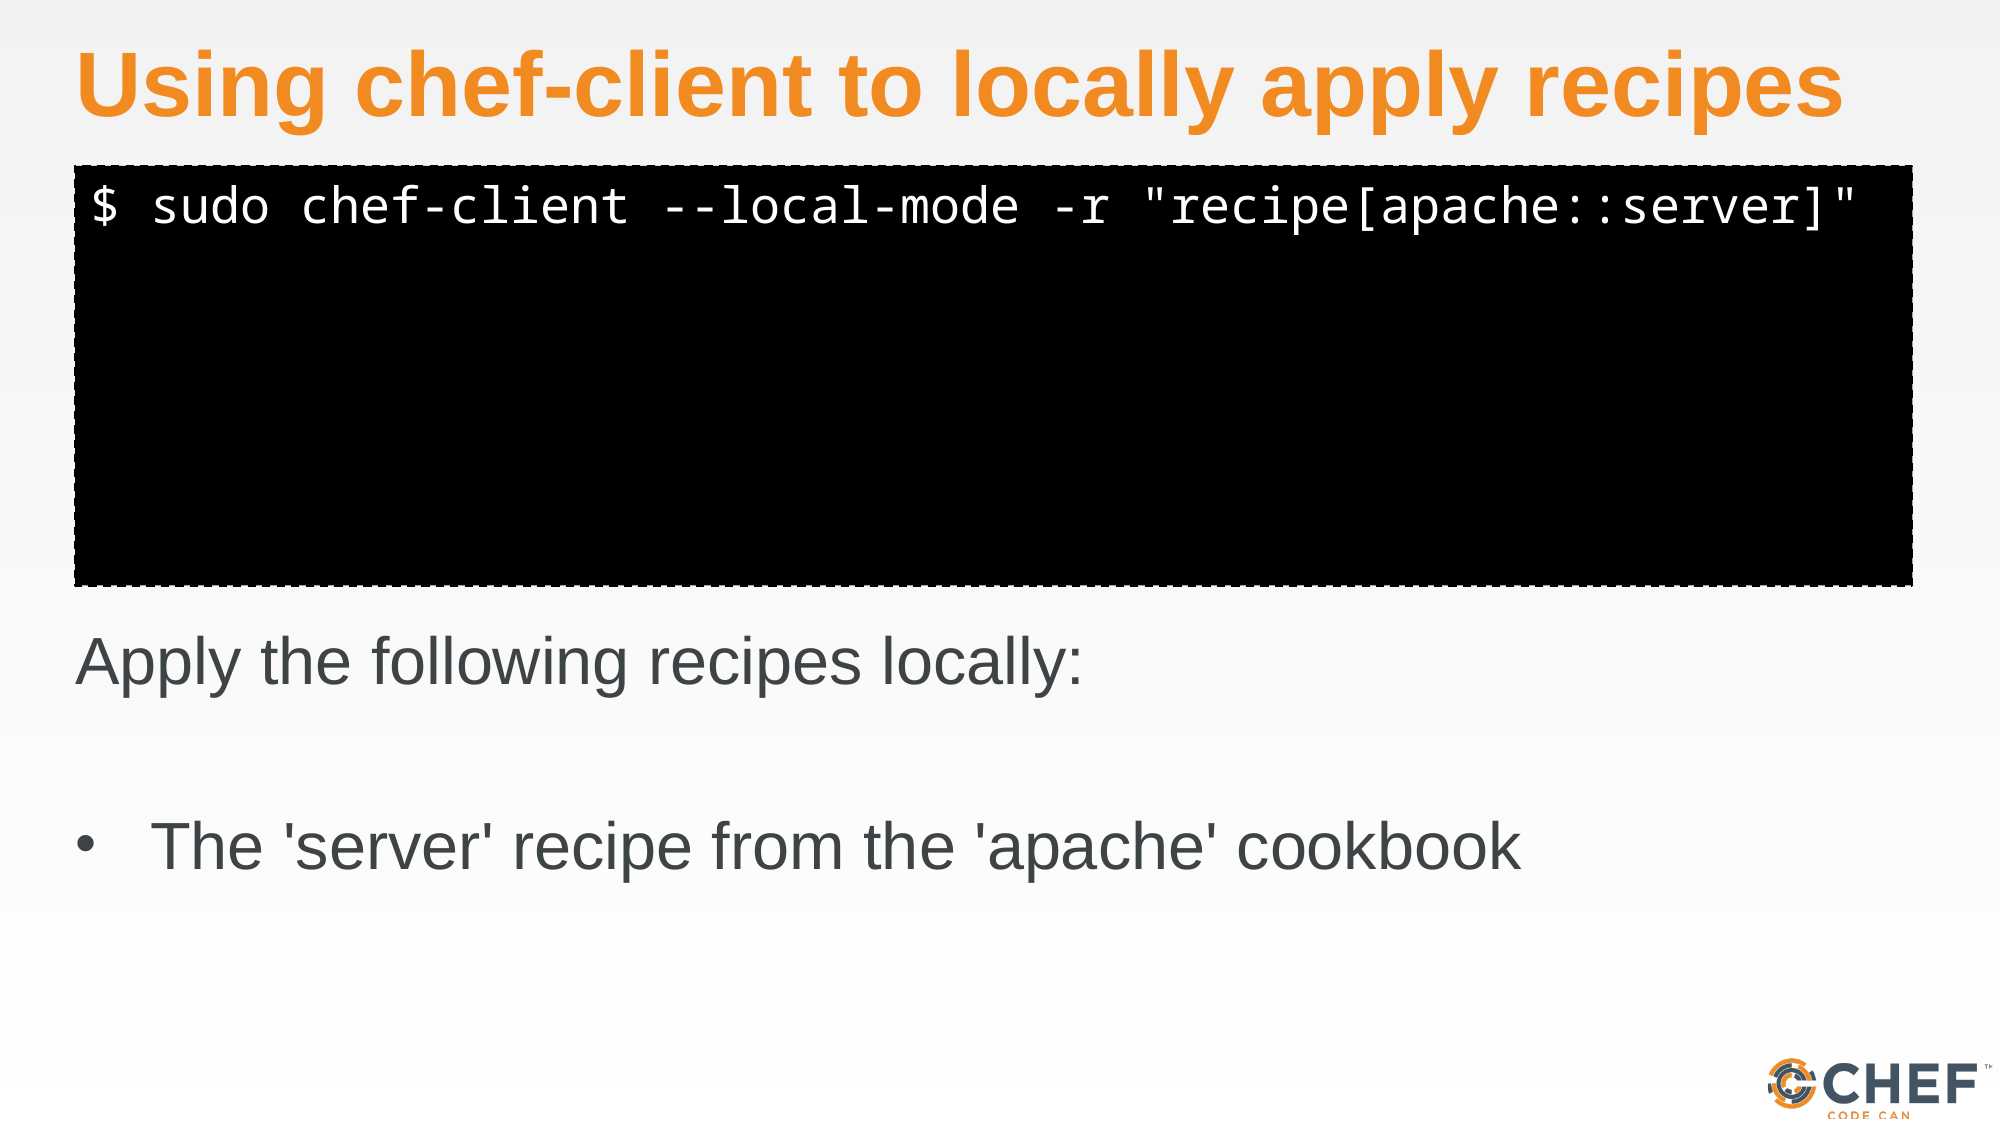

# Using chef-client to locally apply recipes
$ sudo chef-client --local-mode -r "recipe[apache::server]"
Apply the following recipes locally:

The 'server' recipe from the 'apache' cookbook